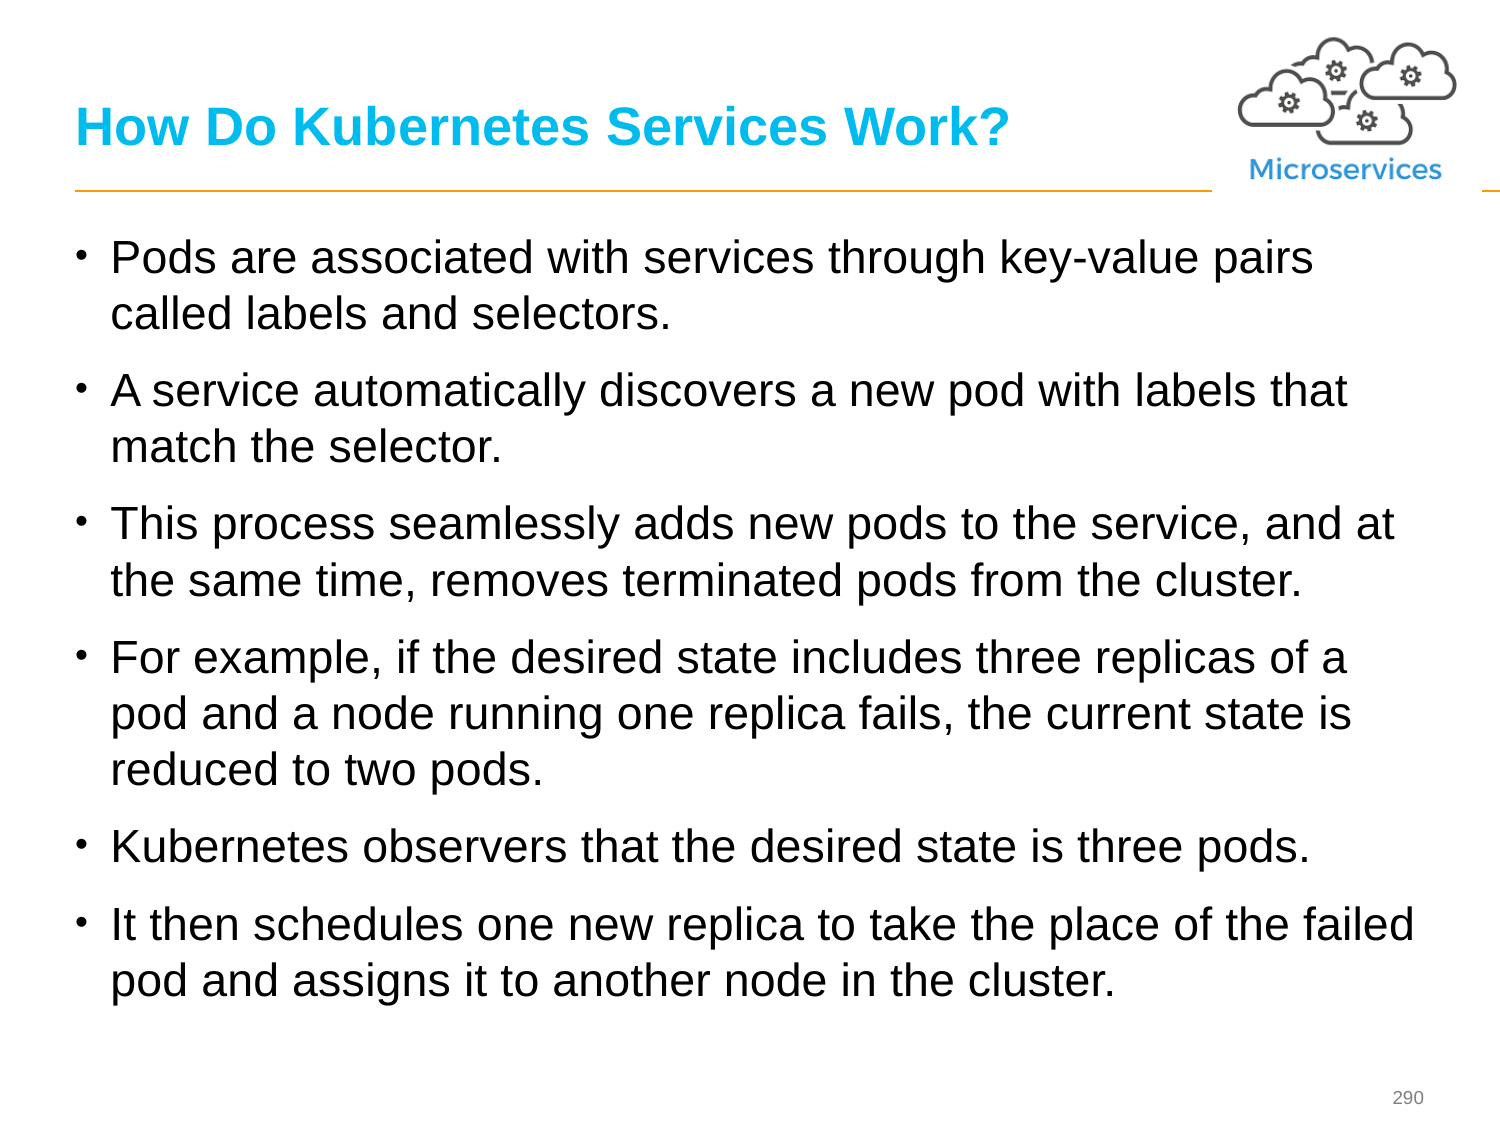

# How Do Kubernetes Services Work?
Pods are associated with services through key-value pairs called labels and selectors.
A service automatically discovers a new pod with labels that match the selector.
This process seamlessly adds new pods to the service, and at the same time, removes terminated pods from the cluster.
For example, if the desired state includes three replicas of a pod and a node running one replica fails, the current state is reduced to two pods.
Kubernetes observers that the desired state is three pods.
It then schedules one new replica to take the place of the failed pod and assigns it to another node in the cluster.